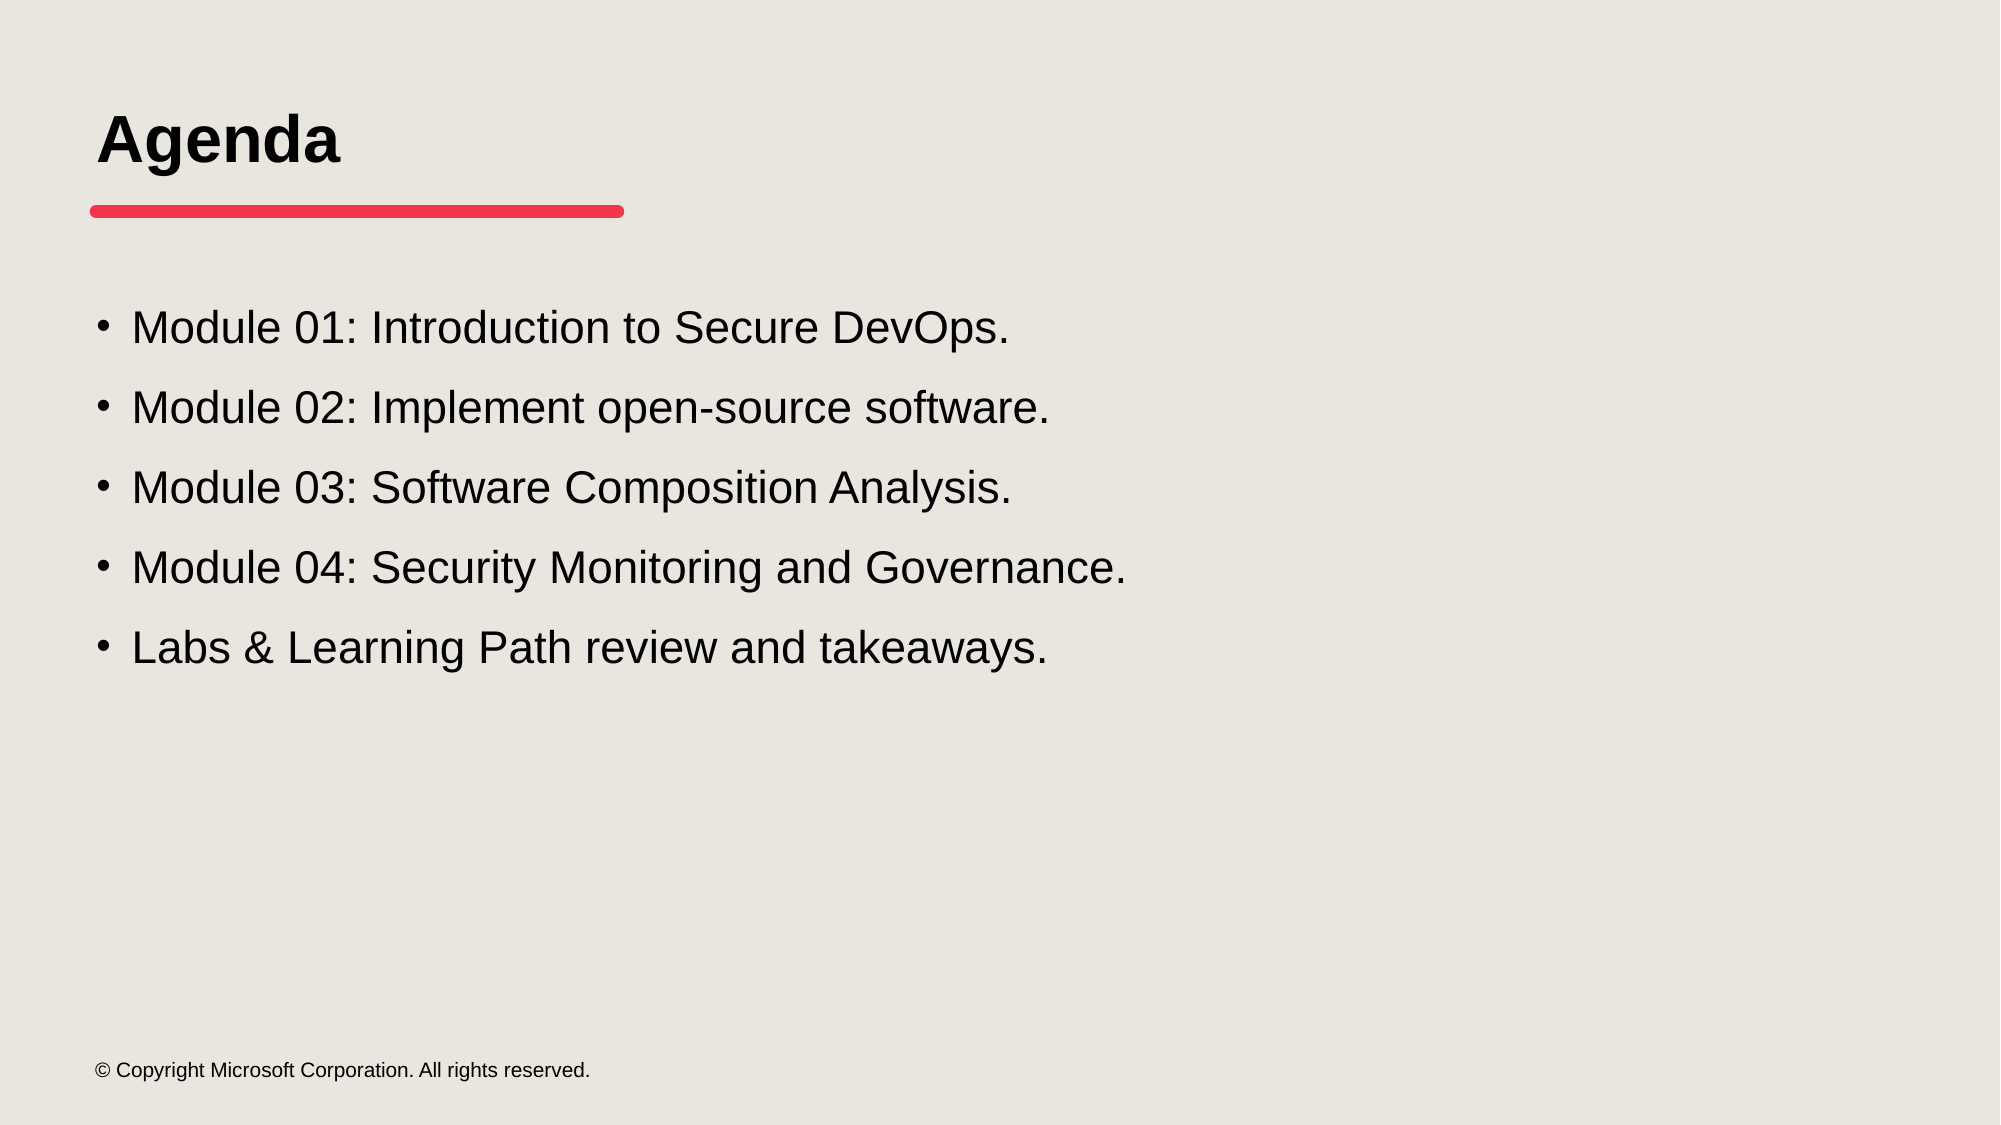

# Agenda
Module 01: Introduction to Secure DevOps.
Module 02: Implement open-source software.
Module 03: Software Composition Analysis.
Module 04: Security Monitoring and Governance.
Labs & Learning Path review and takeaways.